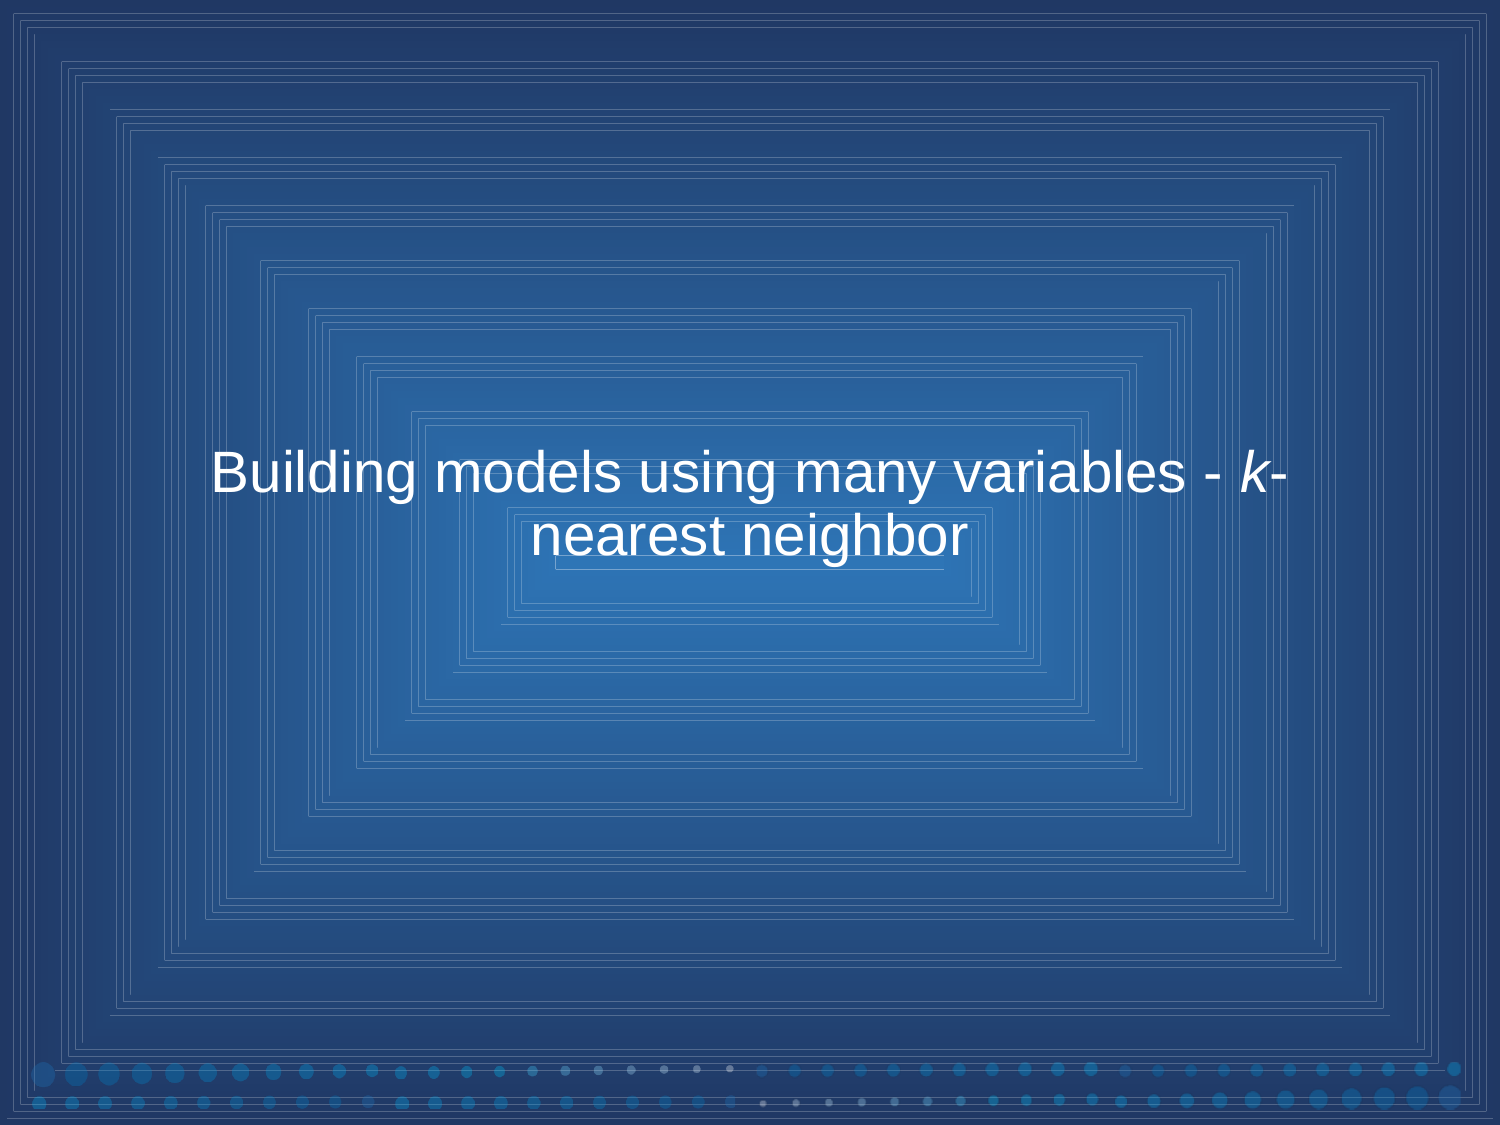

# Building models using many variables - k-nearest neighbor